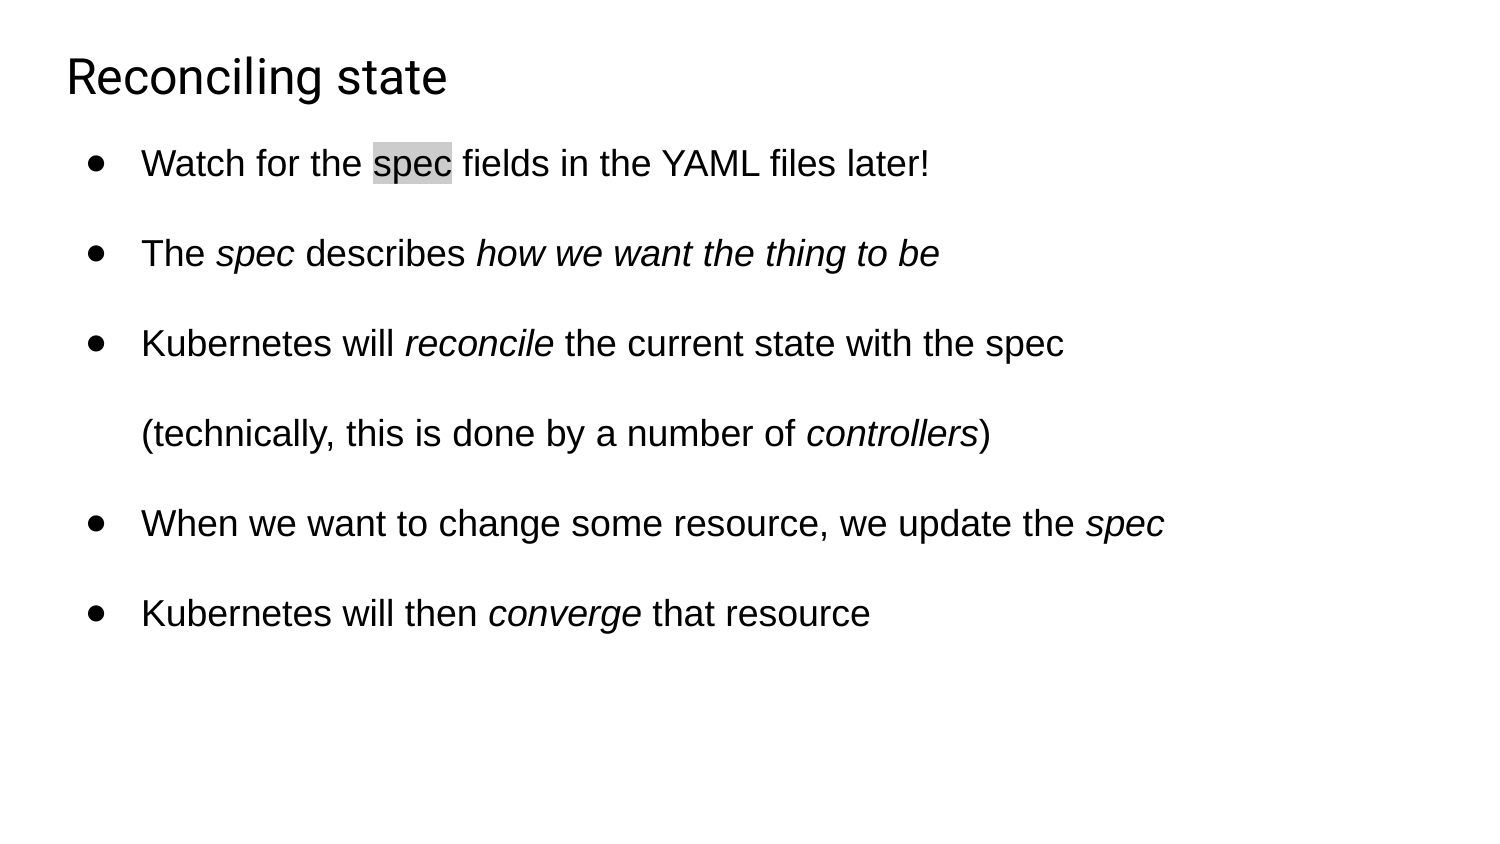

# Reconciling state

Watch for the spec fields in the YAML files later!

The spec describes how we want the thing to be

Kubernetes will reconcile the current state with the spec
(technically, this is done by a number of controllers)

When we want to change some resource, we update the spec

Kubernetes will then converge that resource